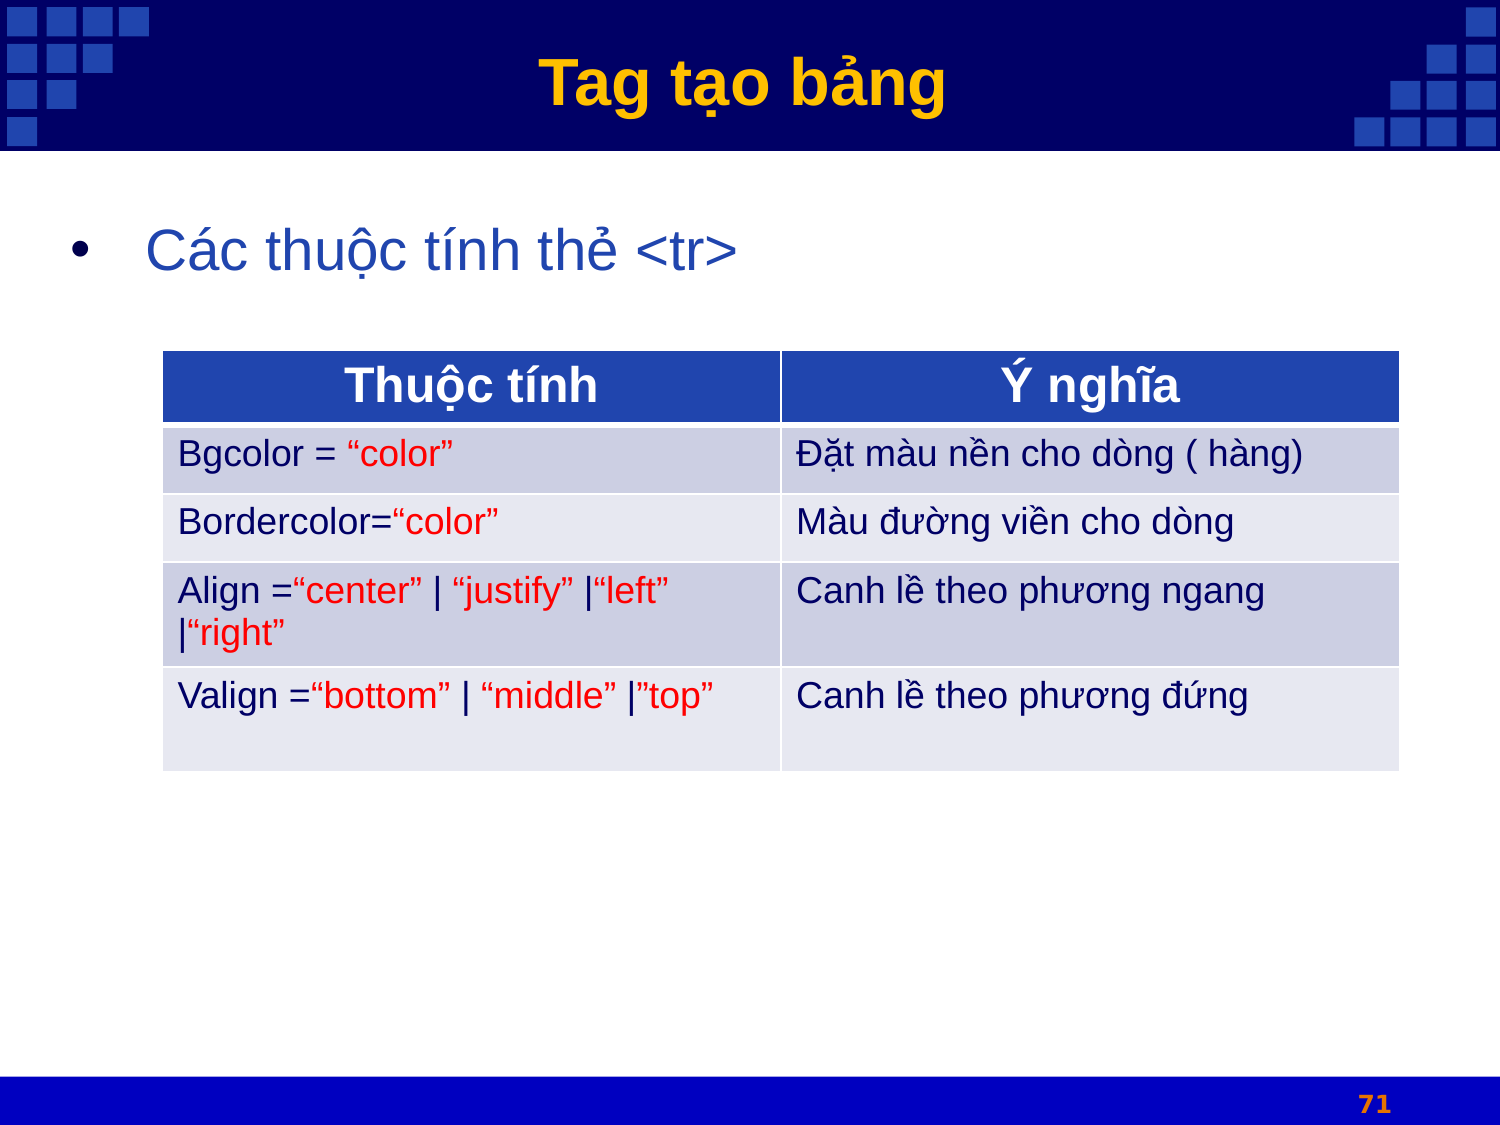

# Tag tạo bảng
Các thuộc tính thẻ <tr>
| Thuộc tính | Ý nghĩa |
| --- | --- |
| Bgcolor = “color” | Đặt màu nền cho dòng ( hàng) |
| Bordercolor=“color” | Màu đường viền cho dòng |
| Align =“center” | “justify” |“left” |“right” | Canh lề theo phương ngang |
| Valign =“bottom” | “middle” |”top” | Canh lề theo phương đứng |
71